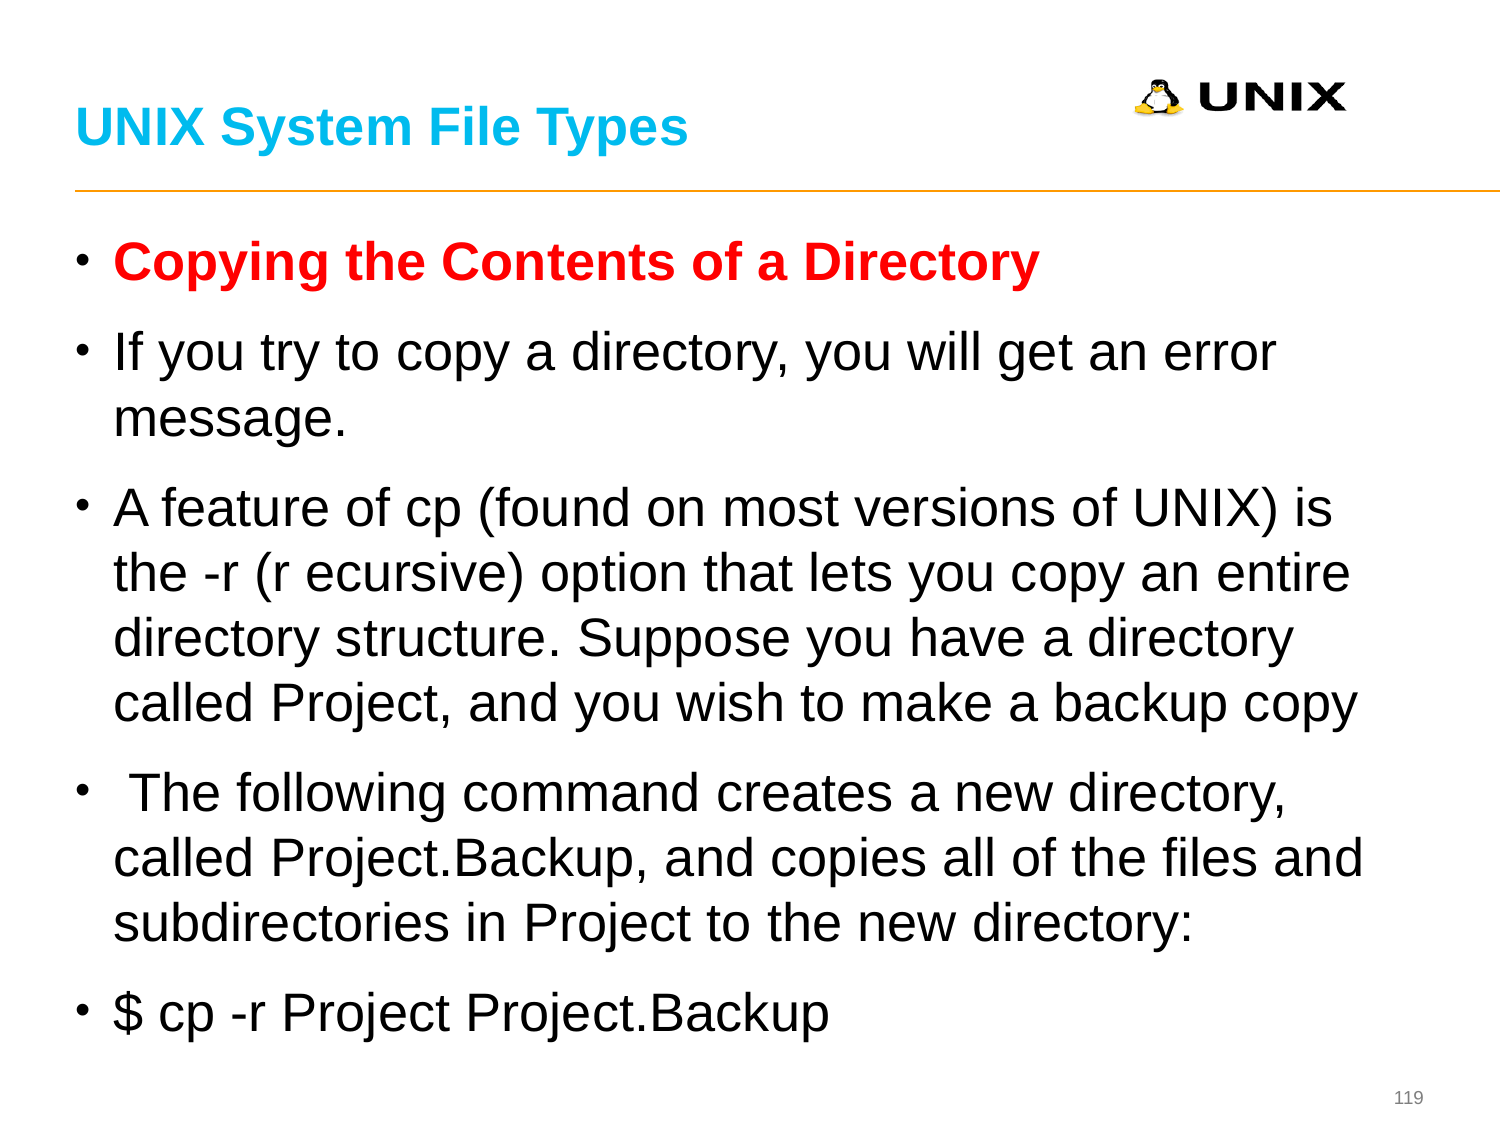

# UNIX System File Types
Copying the Contents of a Directory
If you try to copy a directory, you will get an error message.
A feature of cp (found on most versions of UNIX) is the -r (r ecursive) option that lets you copy an entire directory structure. Suppose you have a directory called Project, and you wish to make a backup copy
 The following command creates a new directory, called Project.Backup, and copies all of the files and subdirectories in Project to the new directory:
$ cp -r Project Project.Backup